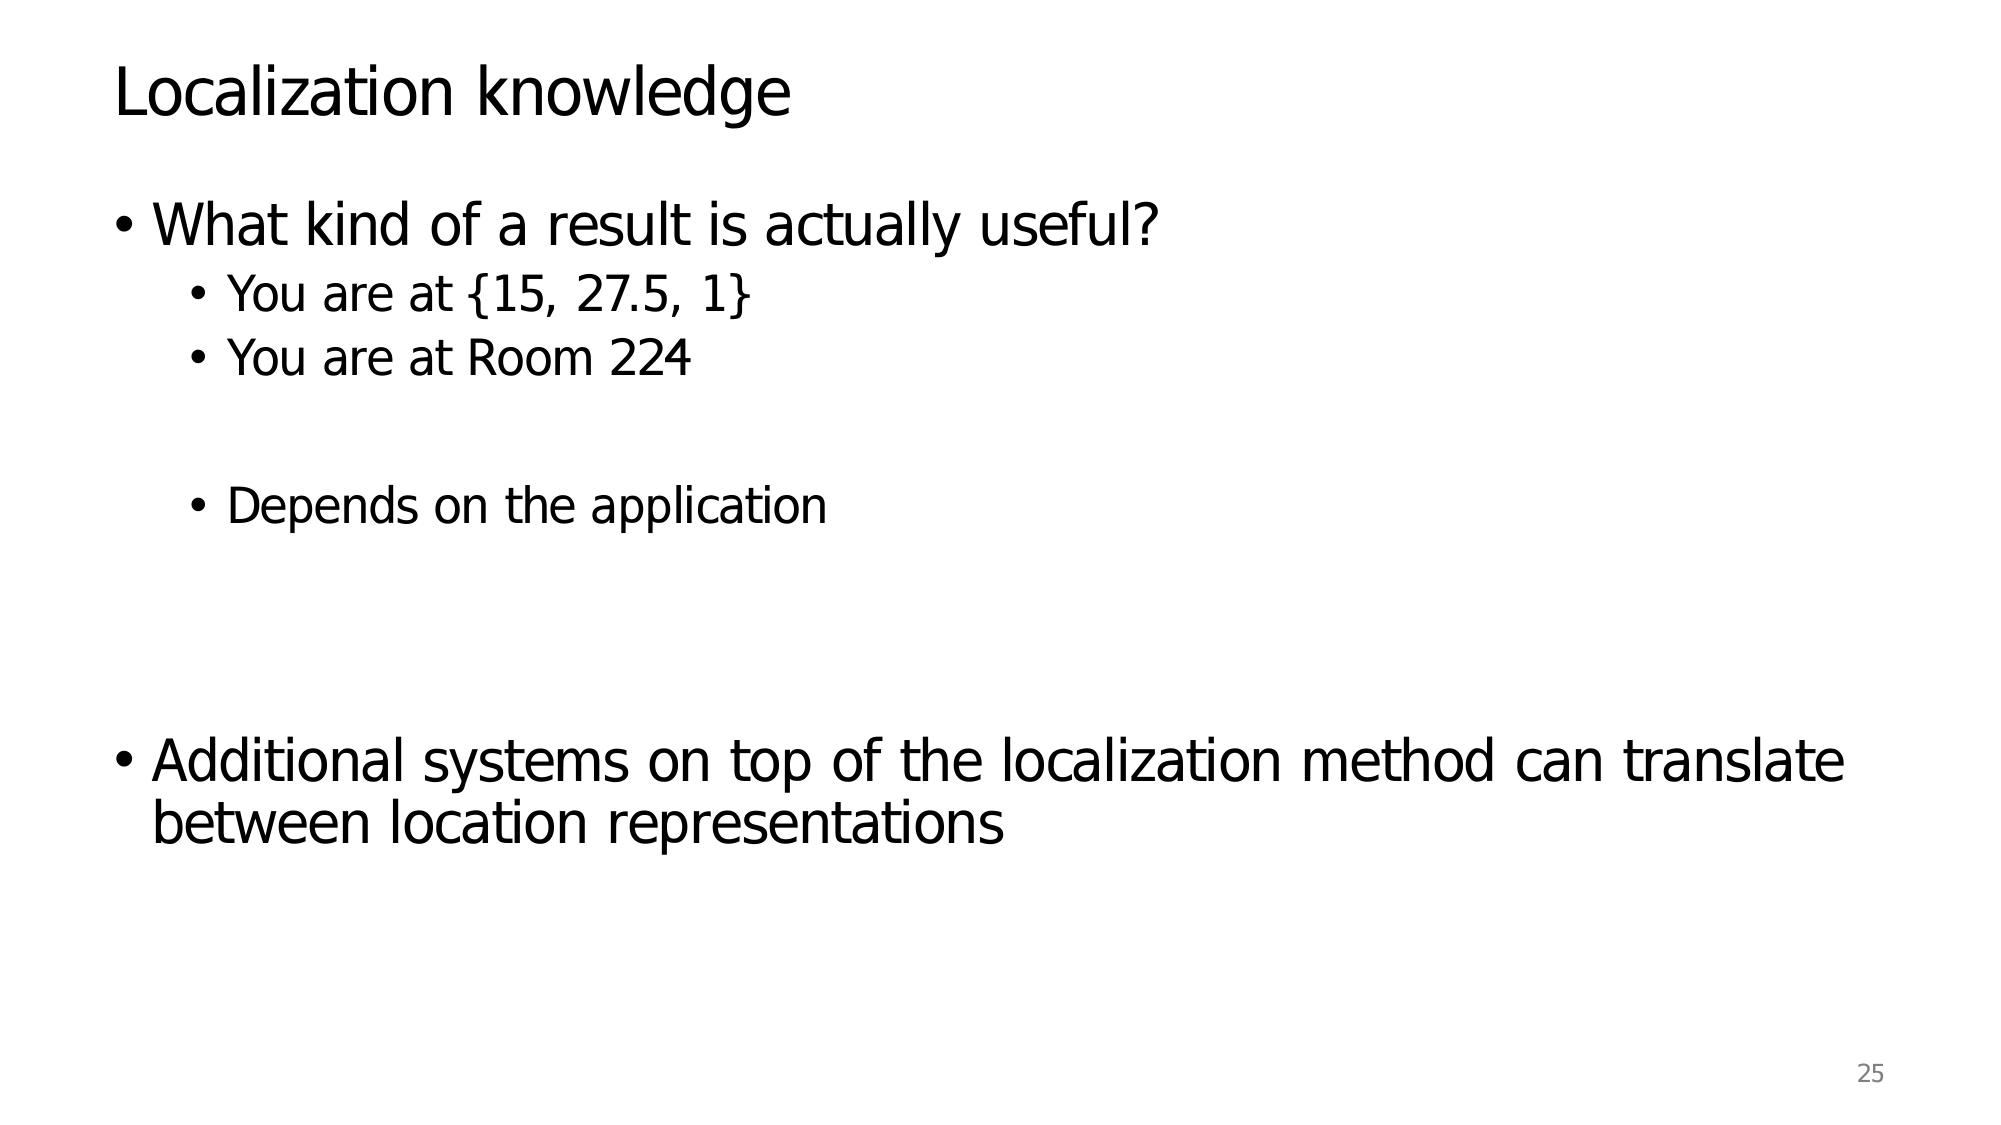

# Localization knowledge
What kind of a result is actually useful?
You are at {15, 27.5, 1}
You are at Room 224

Depends on the application

Additional systems on top of the localization method can translate between location representations
25